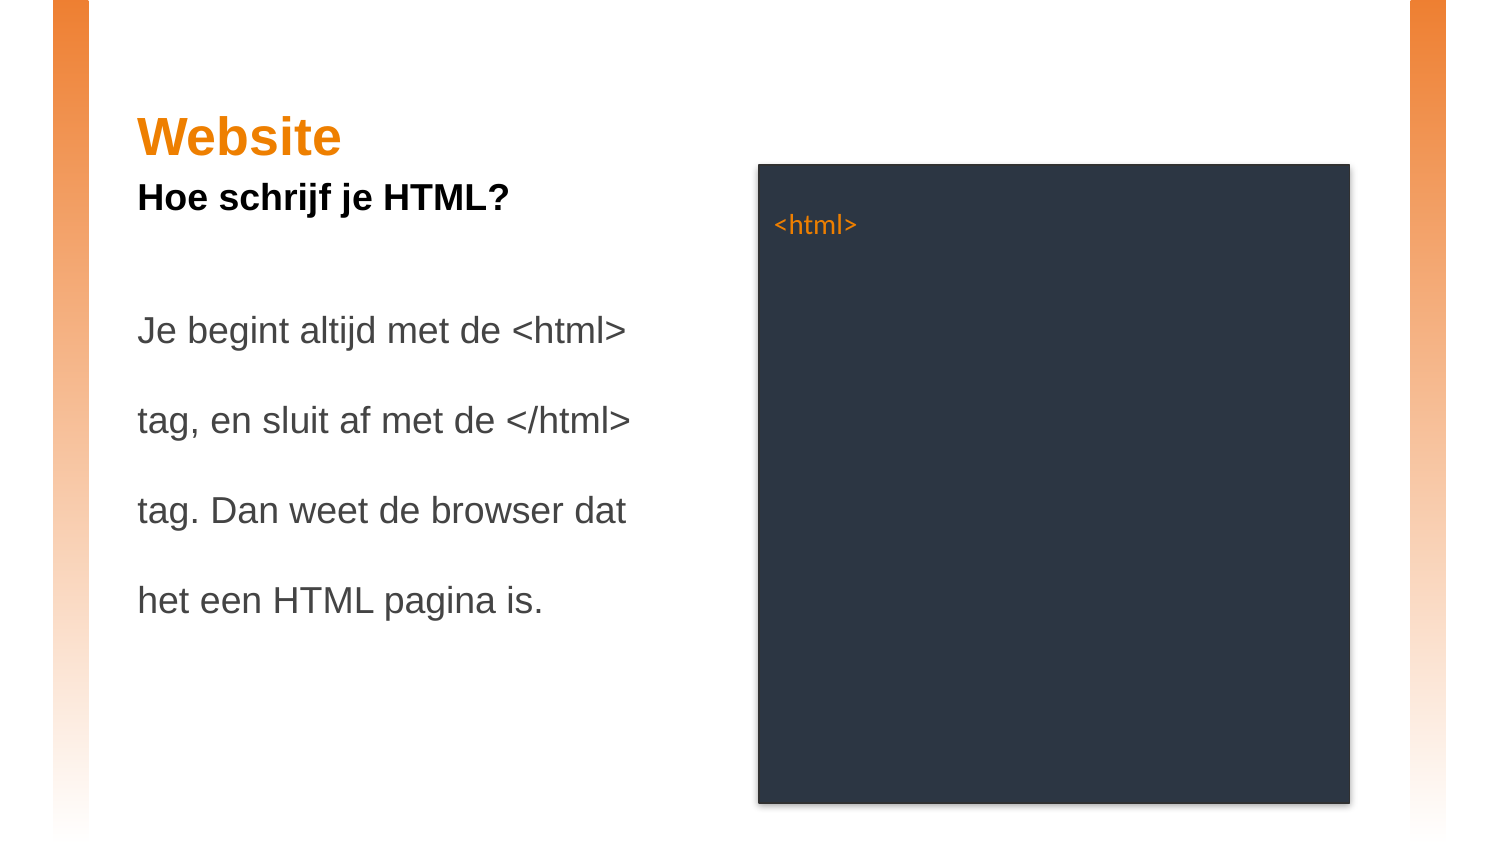

# Website
Hoe schrijf je HTML?
<html>

</html>
Je begint altijd met de <html> tag, en sluit af met de </html> tag. Dan weet de browser dat het een HTML pagina is.